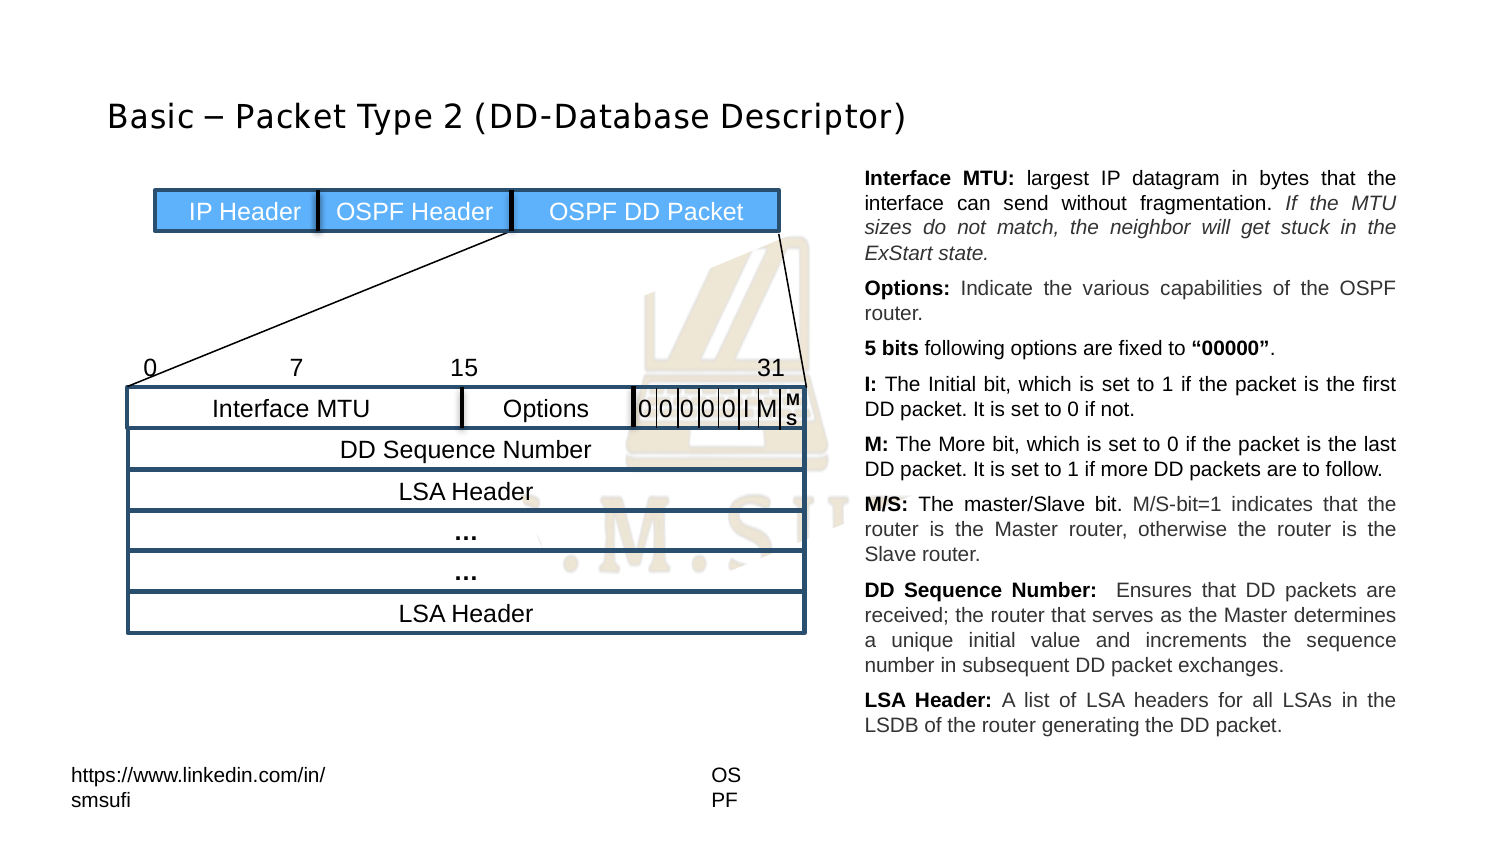

Basic – Packet Type 2 (DD-Database Descriptor)
Interface MTU: largest IP datagram in bytes that the interface can send without fragmentation. If the MTU sizes do not match, the neighbor will get stuck in the ExStart state.
Options: Indicate the various capabilities of the OSPF router.
5 bits following options are fixed to “00000”.
I: The Initial bit, which is set to 1 if the packet is the first DD packet. It is set to 0 if not.
M: The More bit, which is set to 0 if the packet is the last DD packet. It is set to 1 if more DD packets are to follow.
M/S: The master/Slave bit. M/S-bit=1 indicates that the router is the Master router, otherwise the router is the Slave router.
DD Sequence Number:  Ensures that DD packets are received; the router that serves as the Master determines a unique initial value and increments the sequence number in subsequent DD packet exchanges.
LSA Header: A list of LSA headers for all LSAs in the LSDB of the router generating the DD packet.
IP Header     OSPF Header        OSPF DD Packet
0                   7                     15                                        31
M
S
          Interface MTU                   Options       0 0 0 0 0 I M
DD Sequence Number
LSA Header
…
…
LSA Header